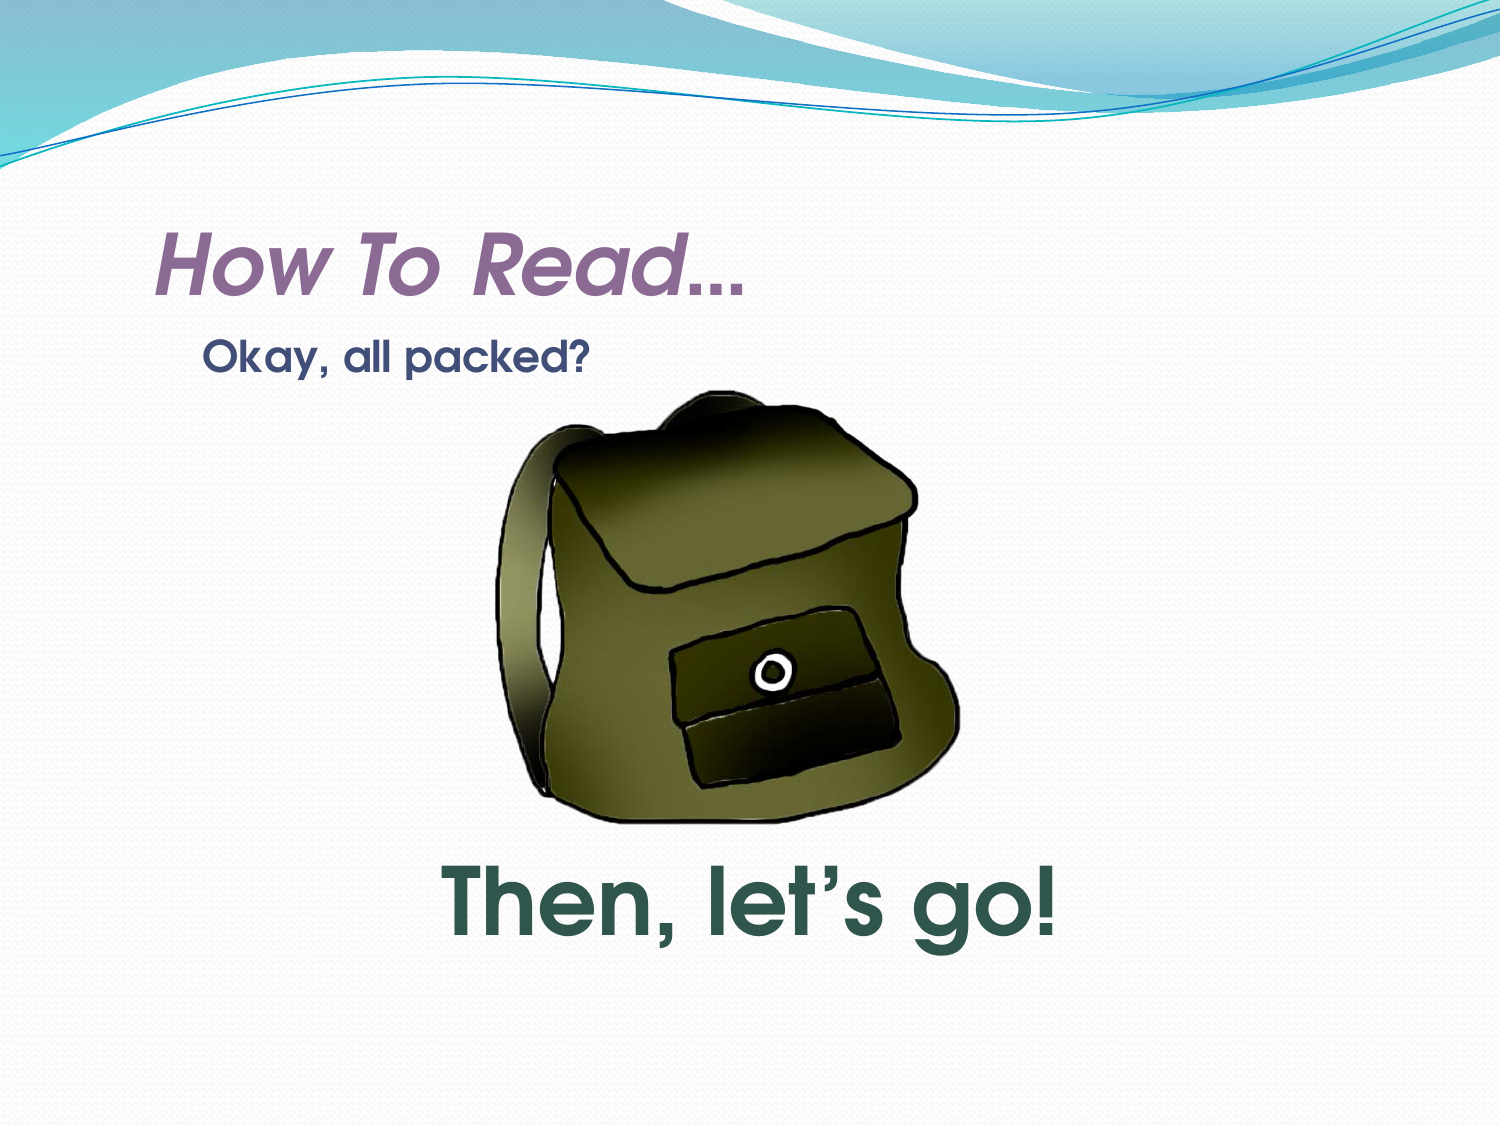

How To	Read…

Okay, all packed?

Then, let’s go!